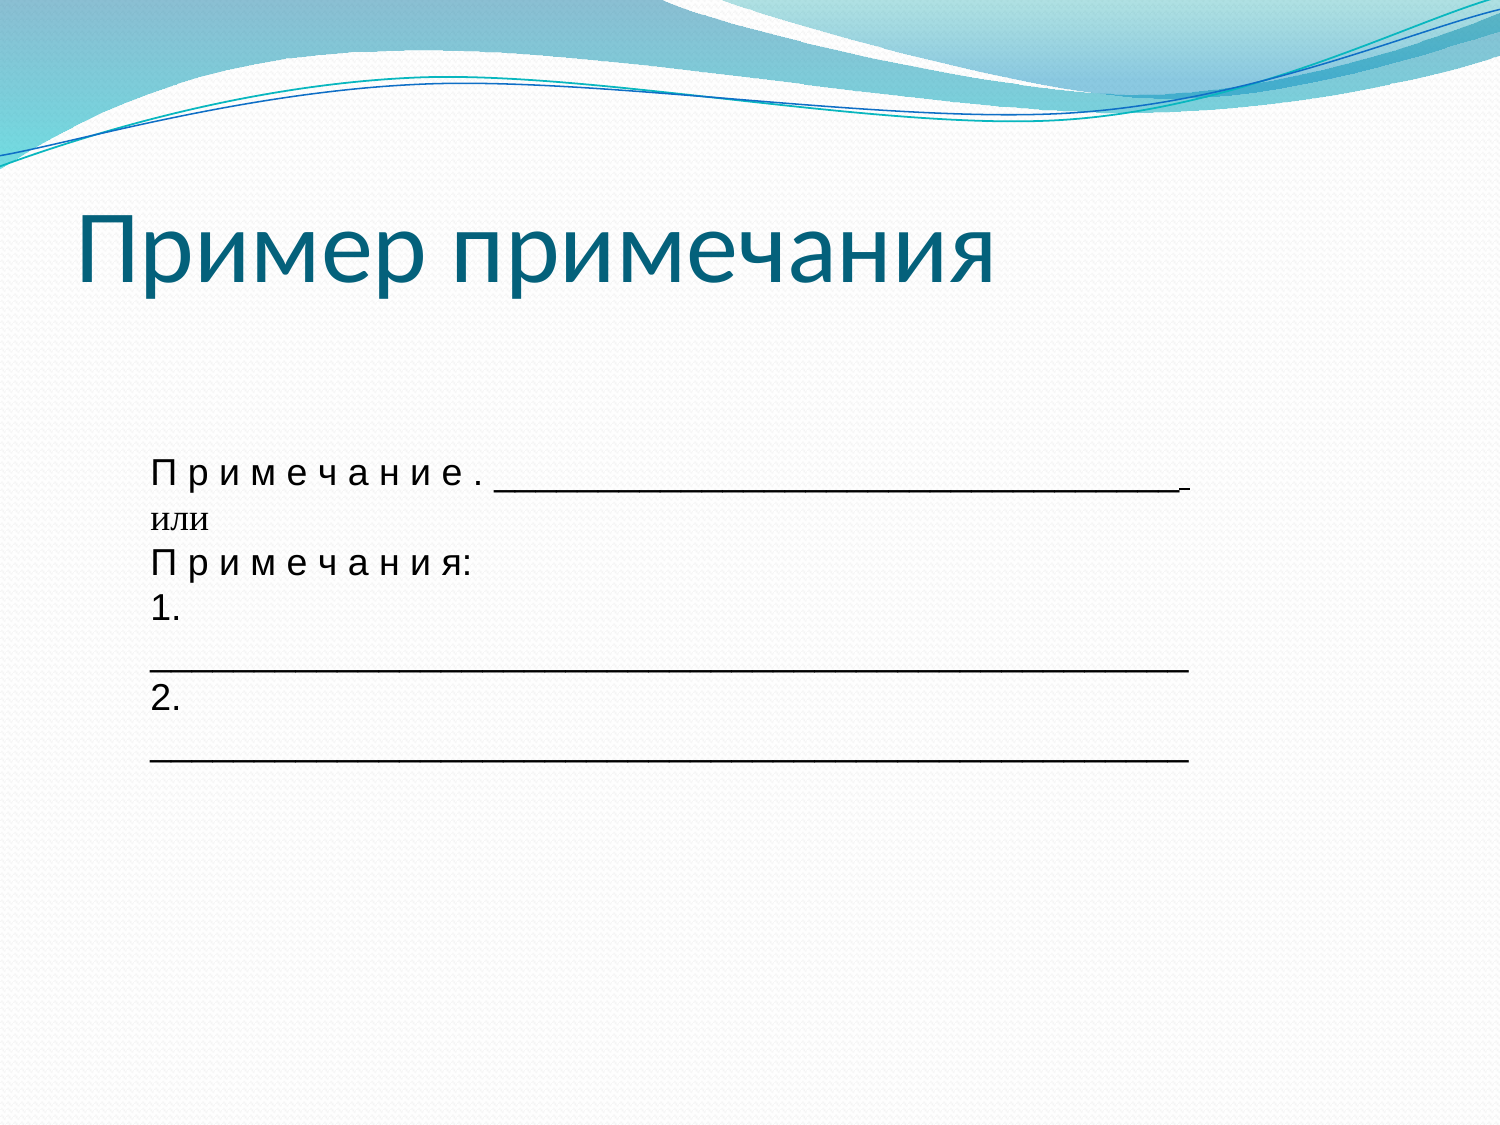

# Пример примечания
П р и м е ч а н и е . _________________________________
или
П р и м е ч а н и я:
1. __________________________________________________
2. __________________________________________________